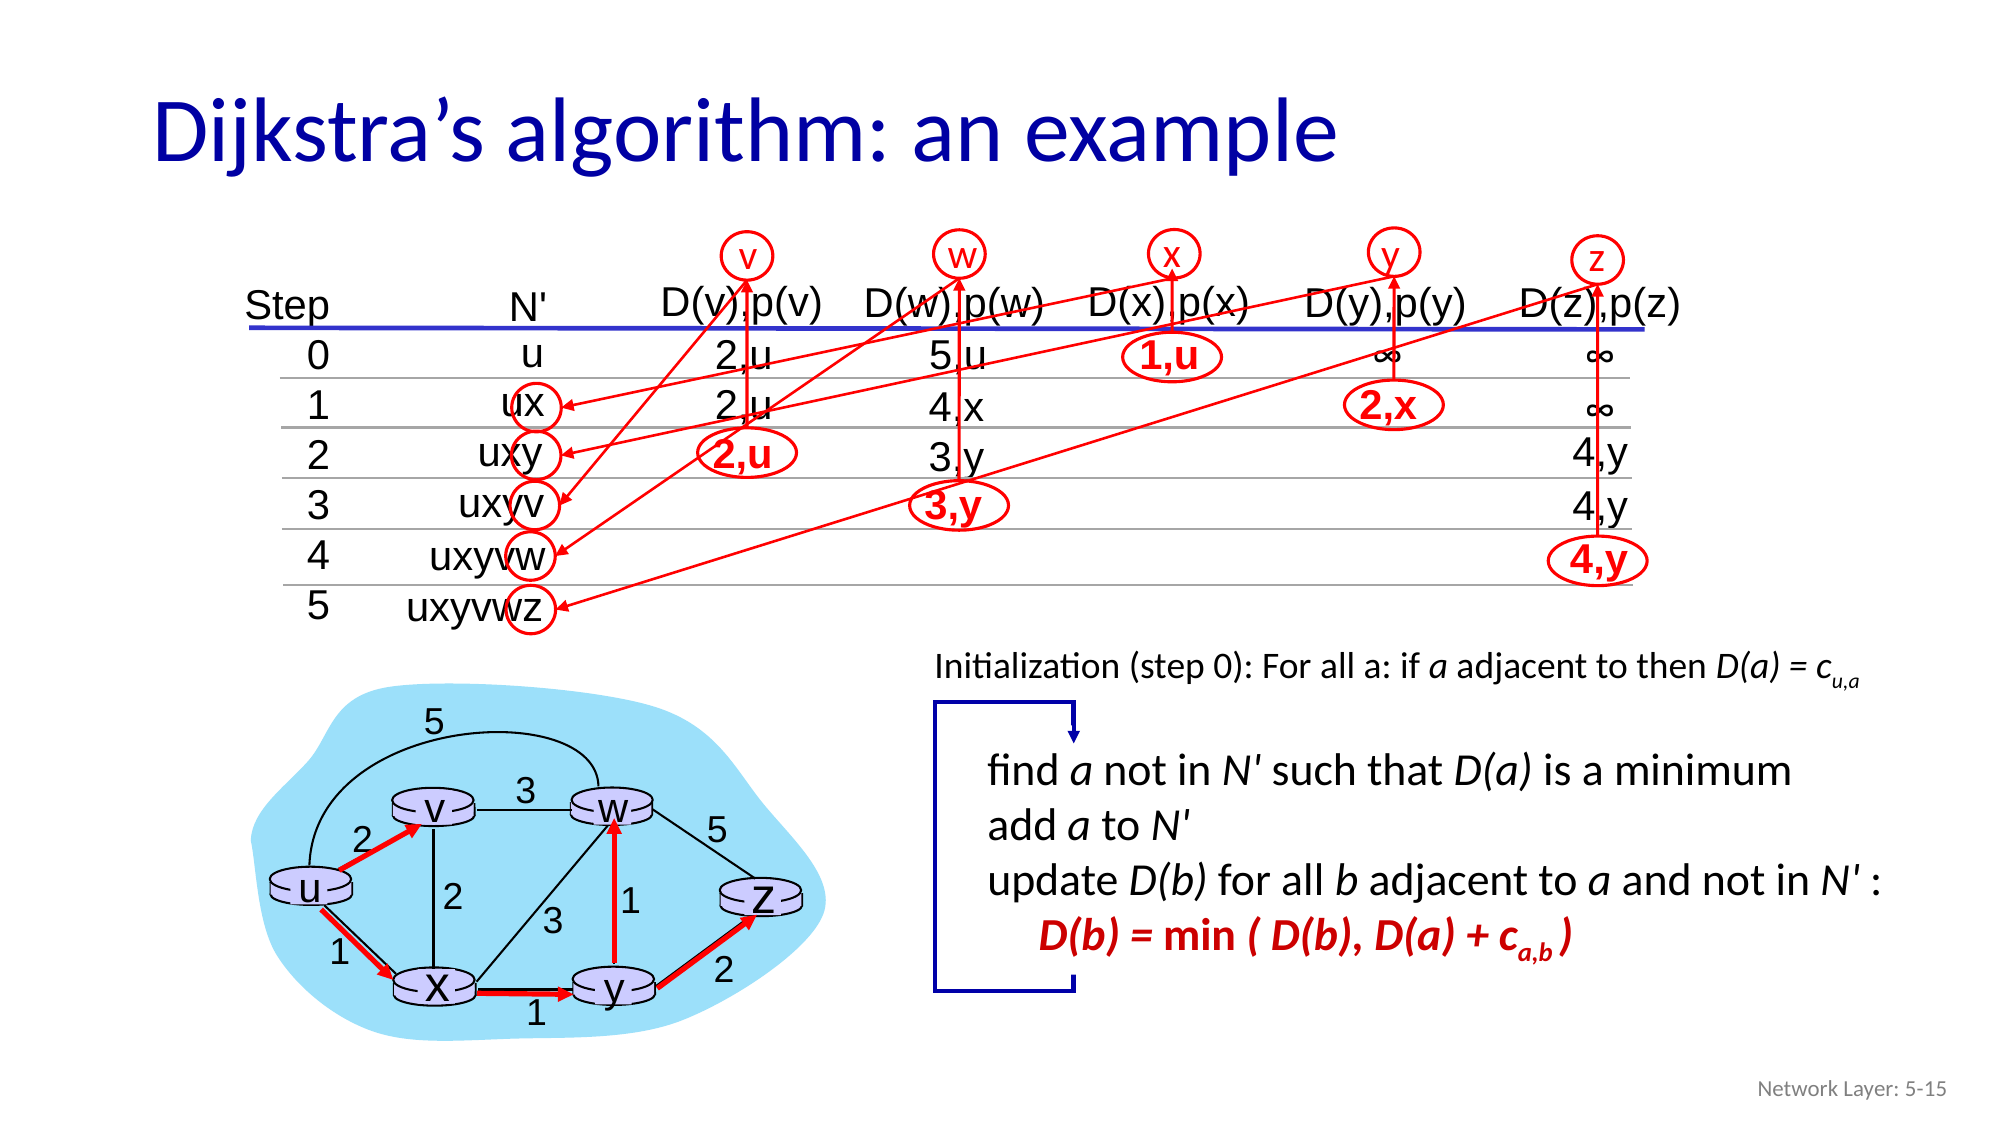

# Dijkstra’s algorithm: an example
x
w
y
v
z

D(x),p(x)
D(v),p(v)
D(w),p(w)
D(y),p(y)
D(z),p(z)
Step
0
1
2
3
4
5
N'
u
5,u
1,u
2,u
∞
∞

ux
2,u
2,x
4,x
∞
uxy
4,y
2,u
3,y
uxyv
3,y
4,y
D(w),p(w)
5,u
4,x
3,y
3,y
uxyvw
4,y
uxyvwz
Initialization (step 0): For all a: if a adjacent to then D(a) = cu,a

5

3
v

w

5

2

u

z

2

1

3

1
2
x

y

1

find a not in N' such that D(a) is a minimum
add a to N'
update D(b) for all b adjacent to a and not in N' :
     D(b) = min ( D(b), D(a) + ca,b )
Network Layer: 5-15